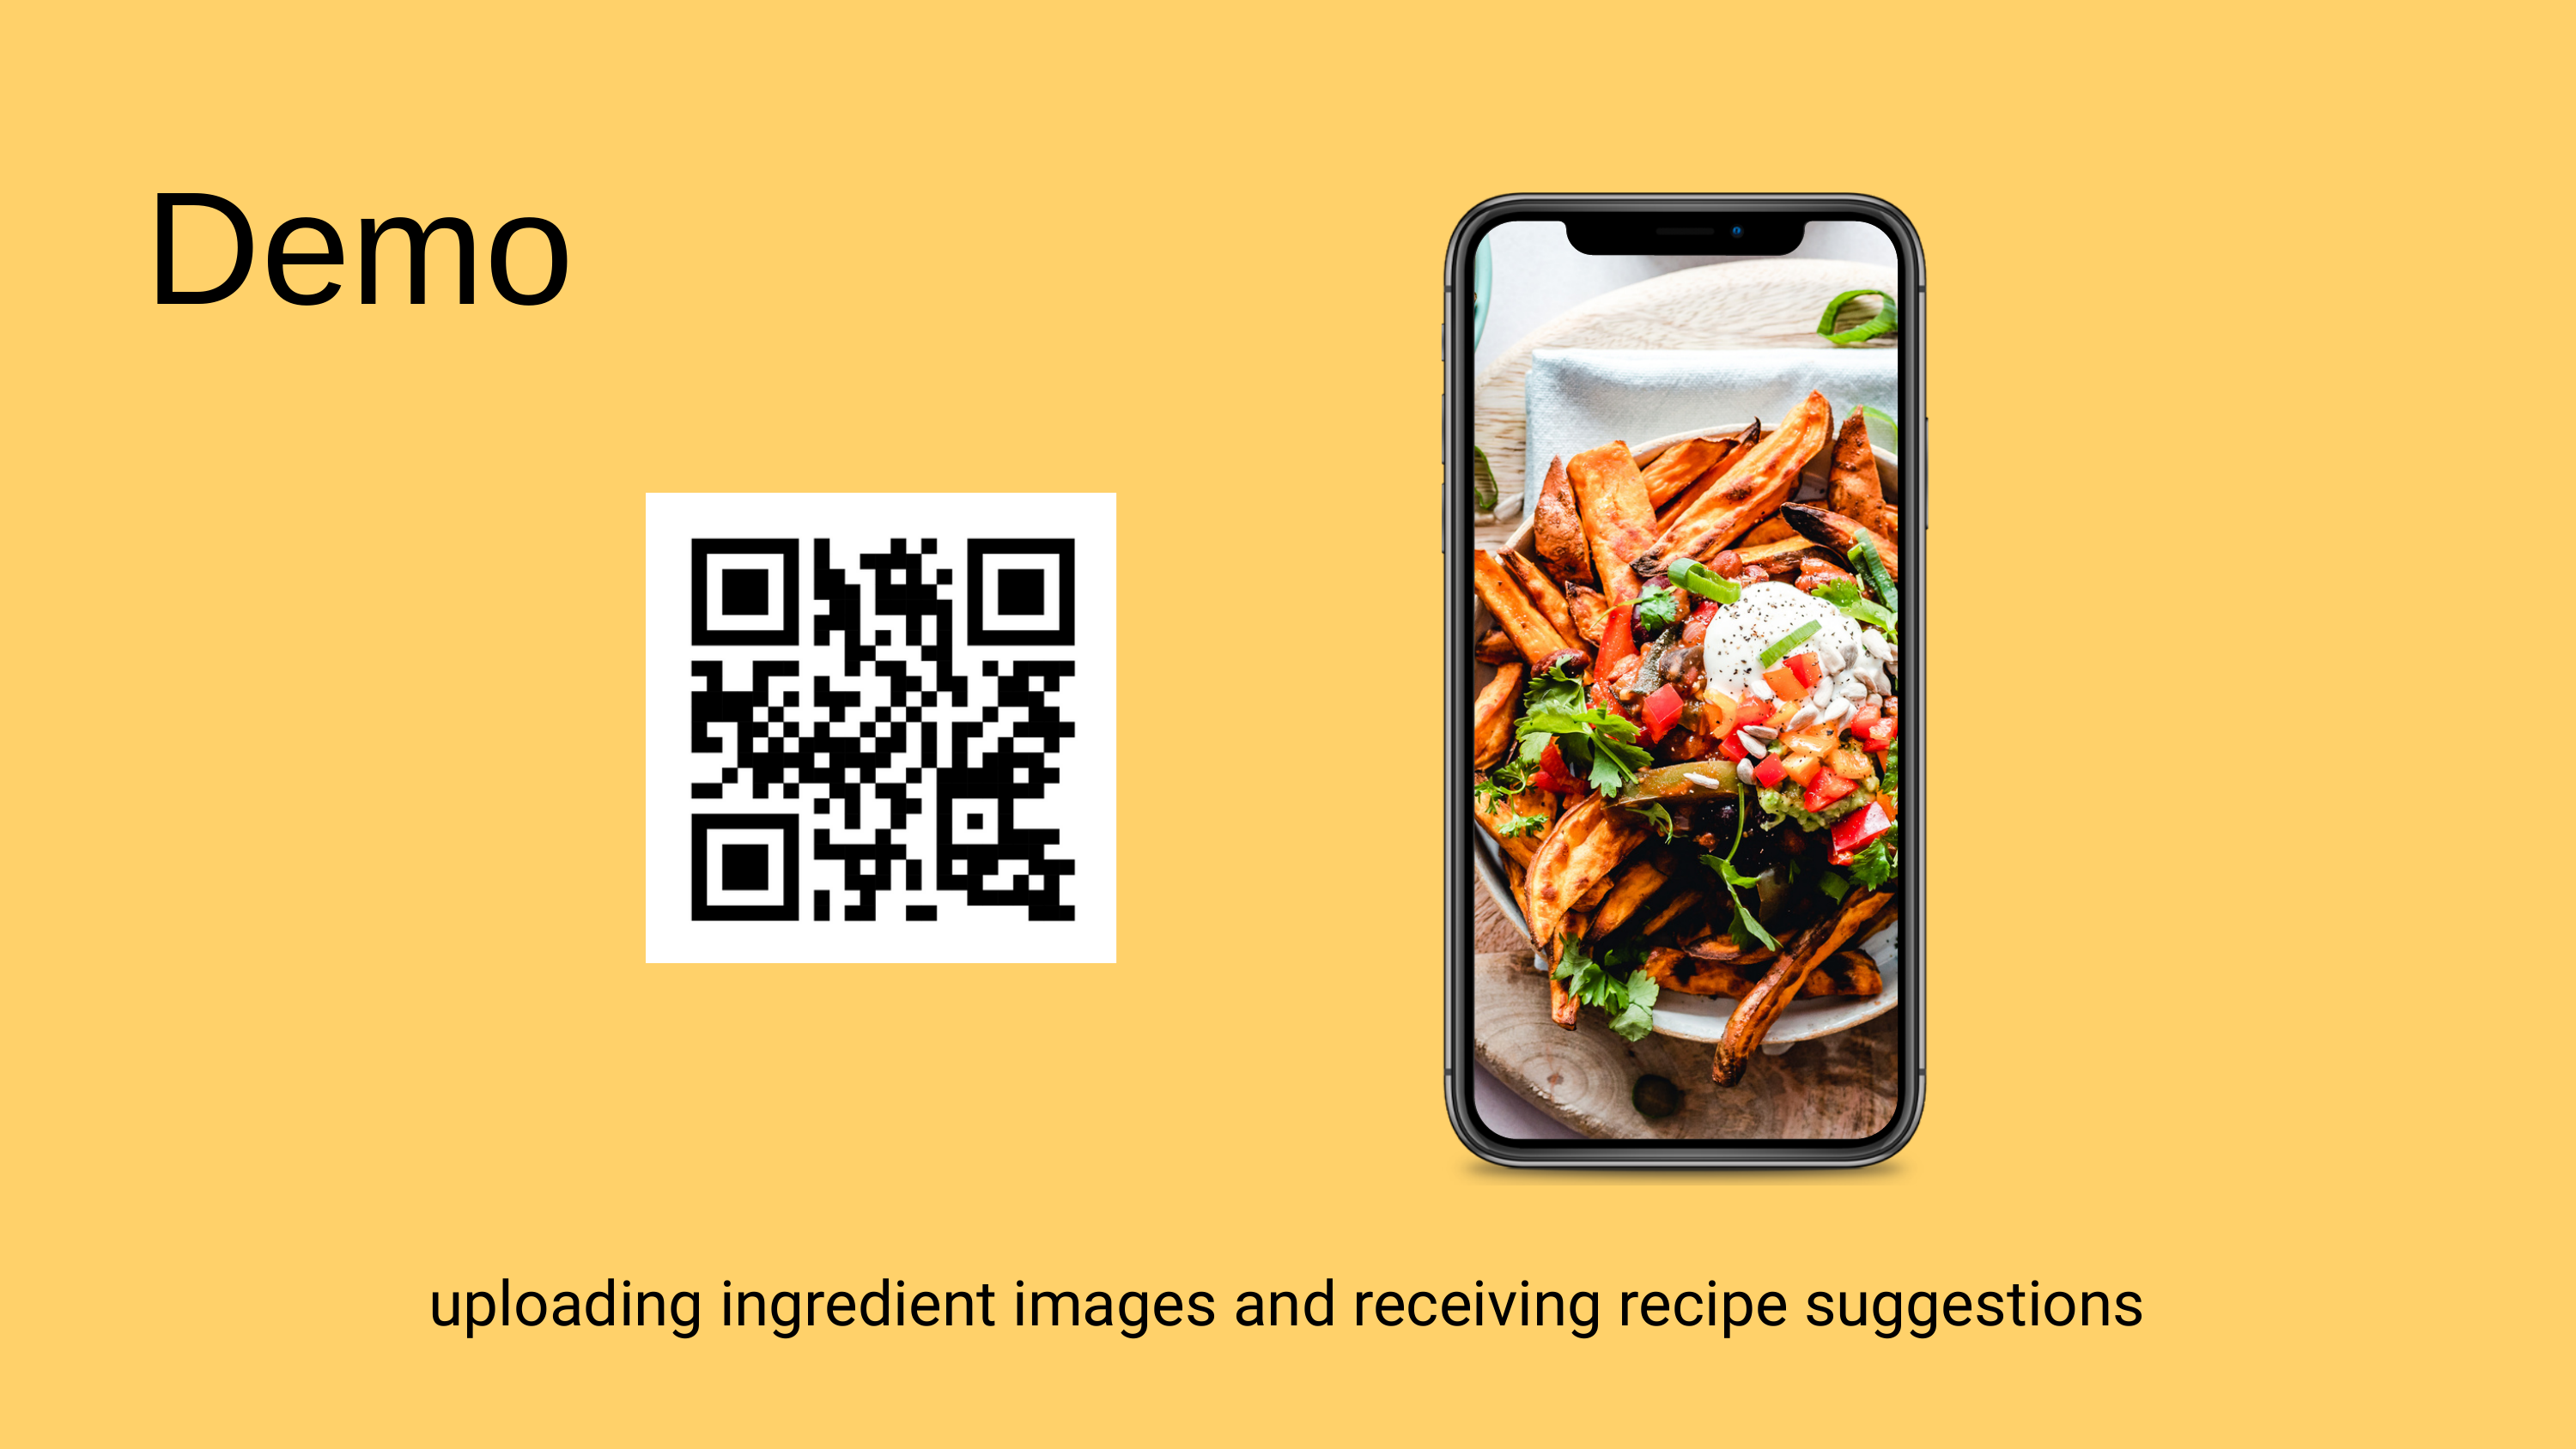

Demo

uploading ingredient images and receiving recipe suggestions